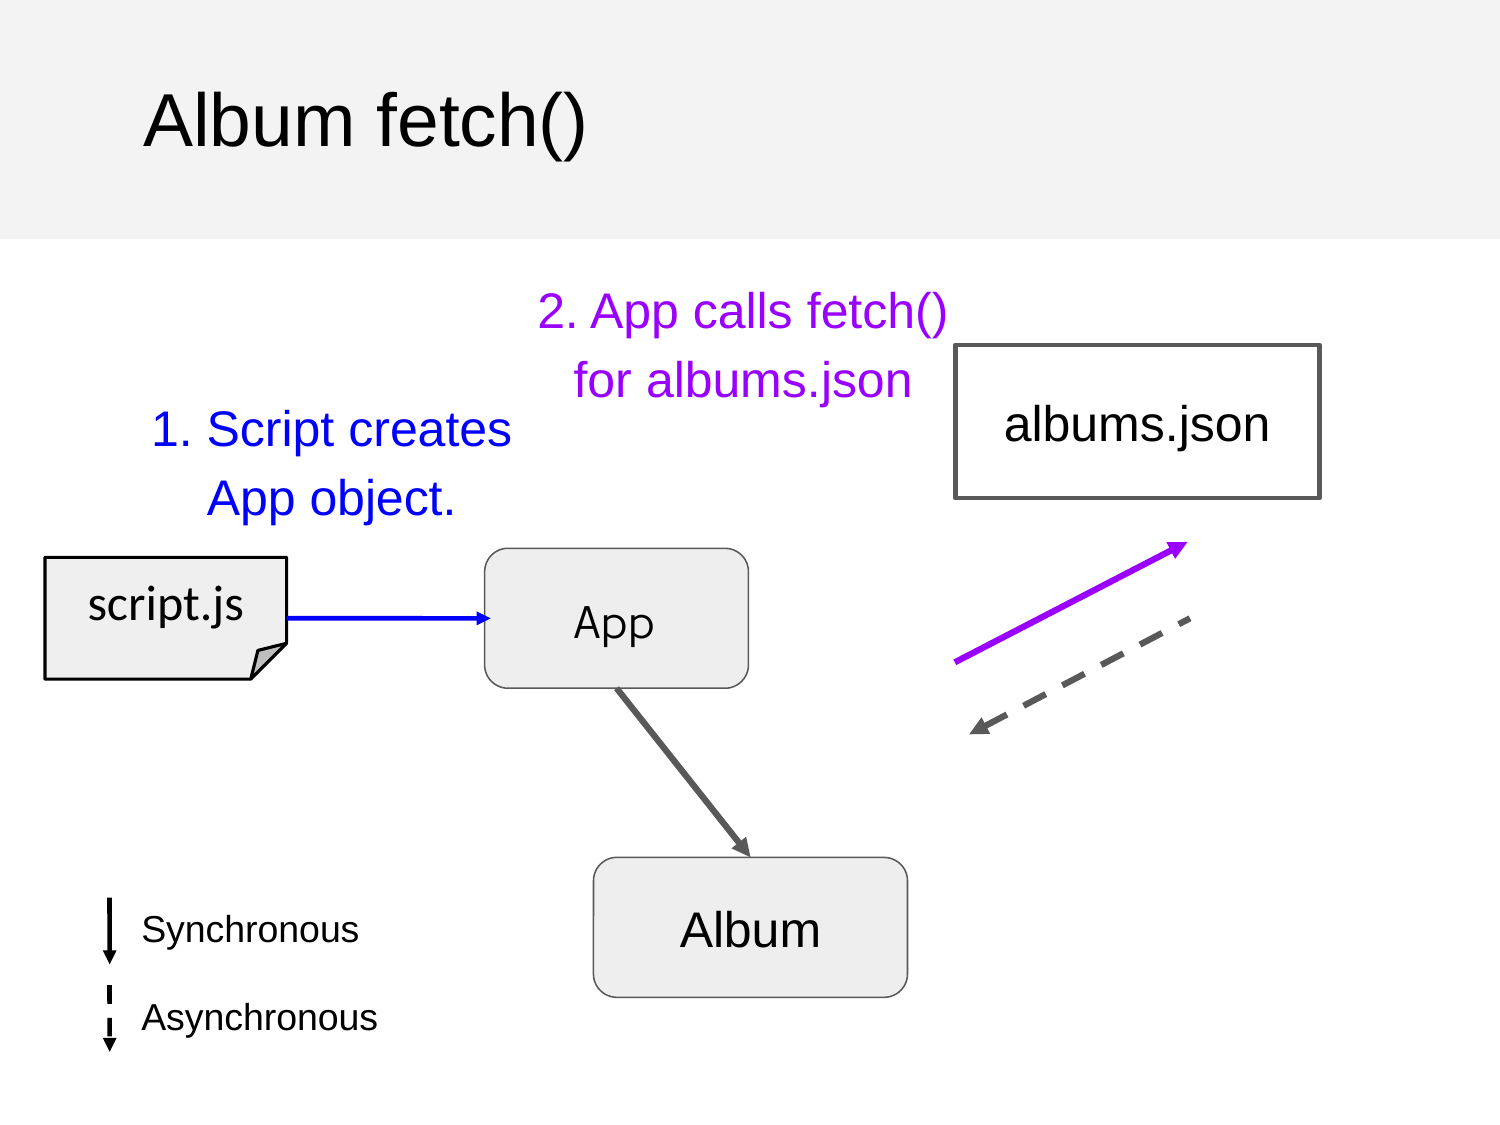

Album fetch()
2. App calls fetch() for albums.json
albums.json
1. Script creates App object.

App
script.js

Album
Synchronous

Asynchronous